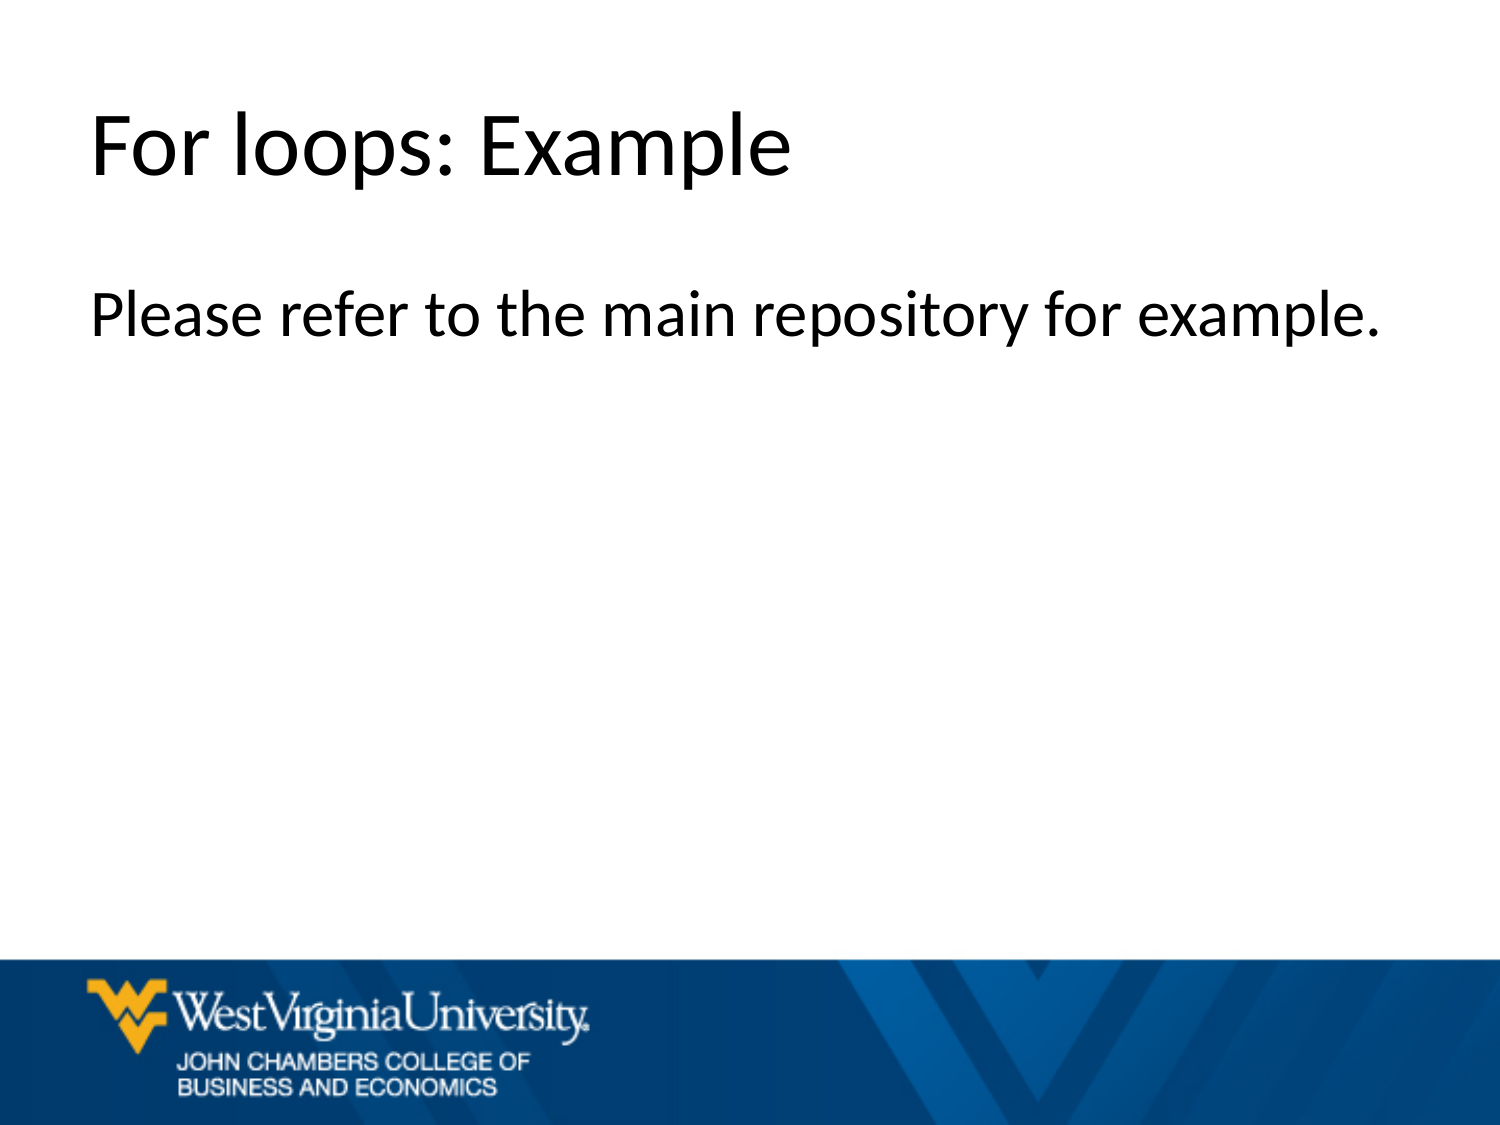

# For loops: Example
Please refer to the main repository for example.